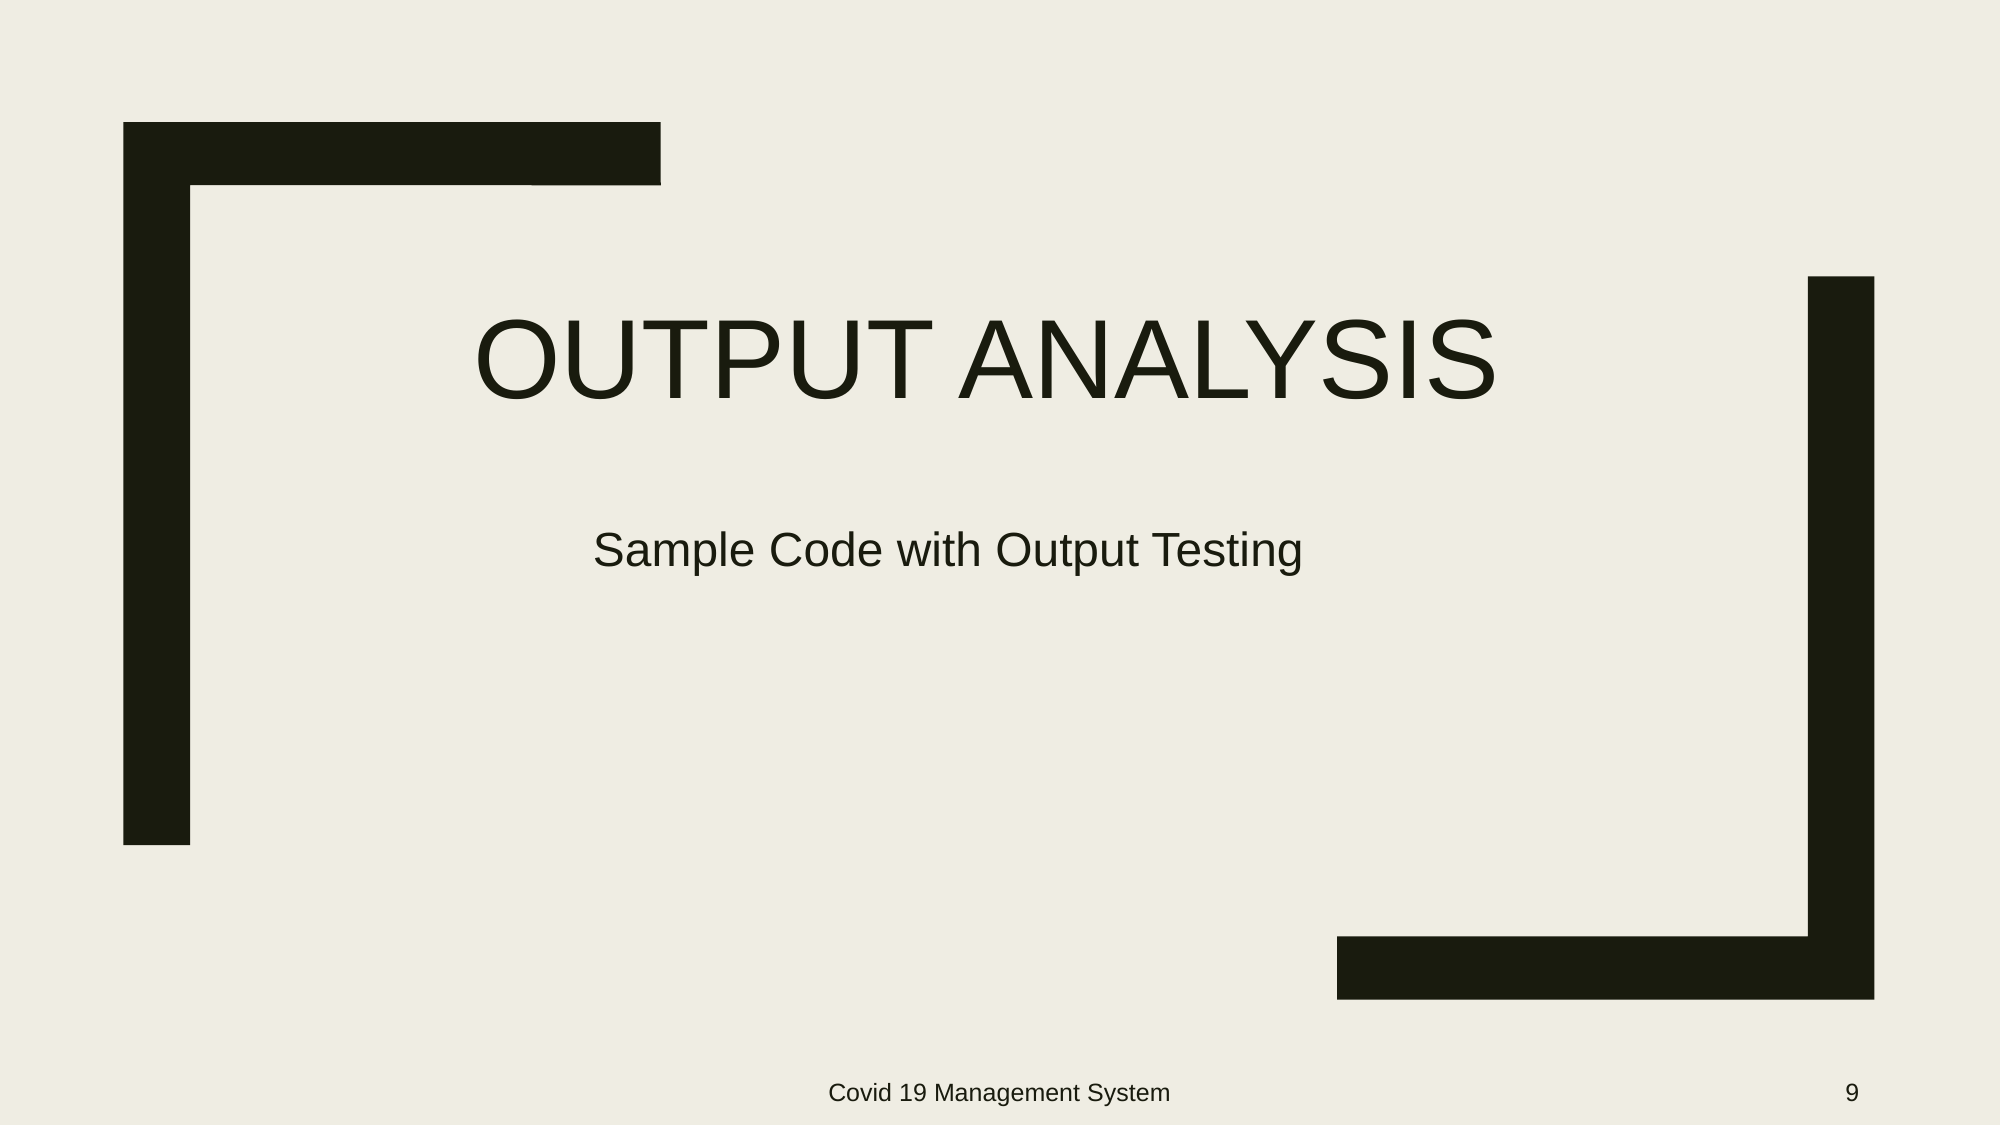

# Output analysis
Sample Code with Output Testing
Covid 19 Management System
9